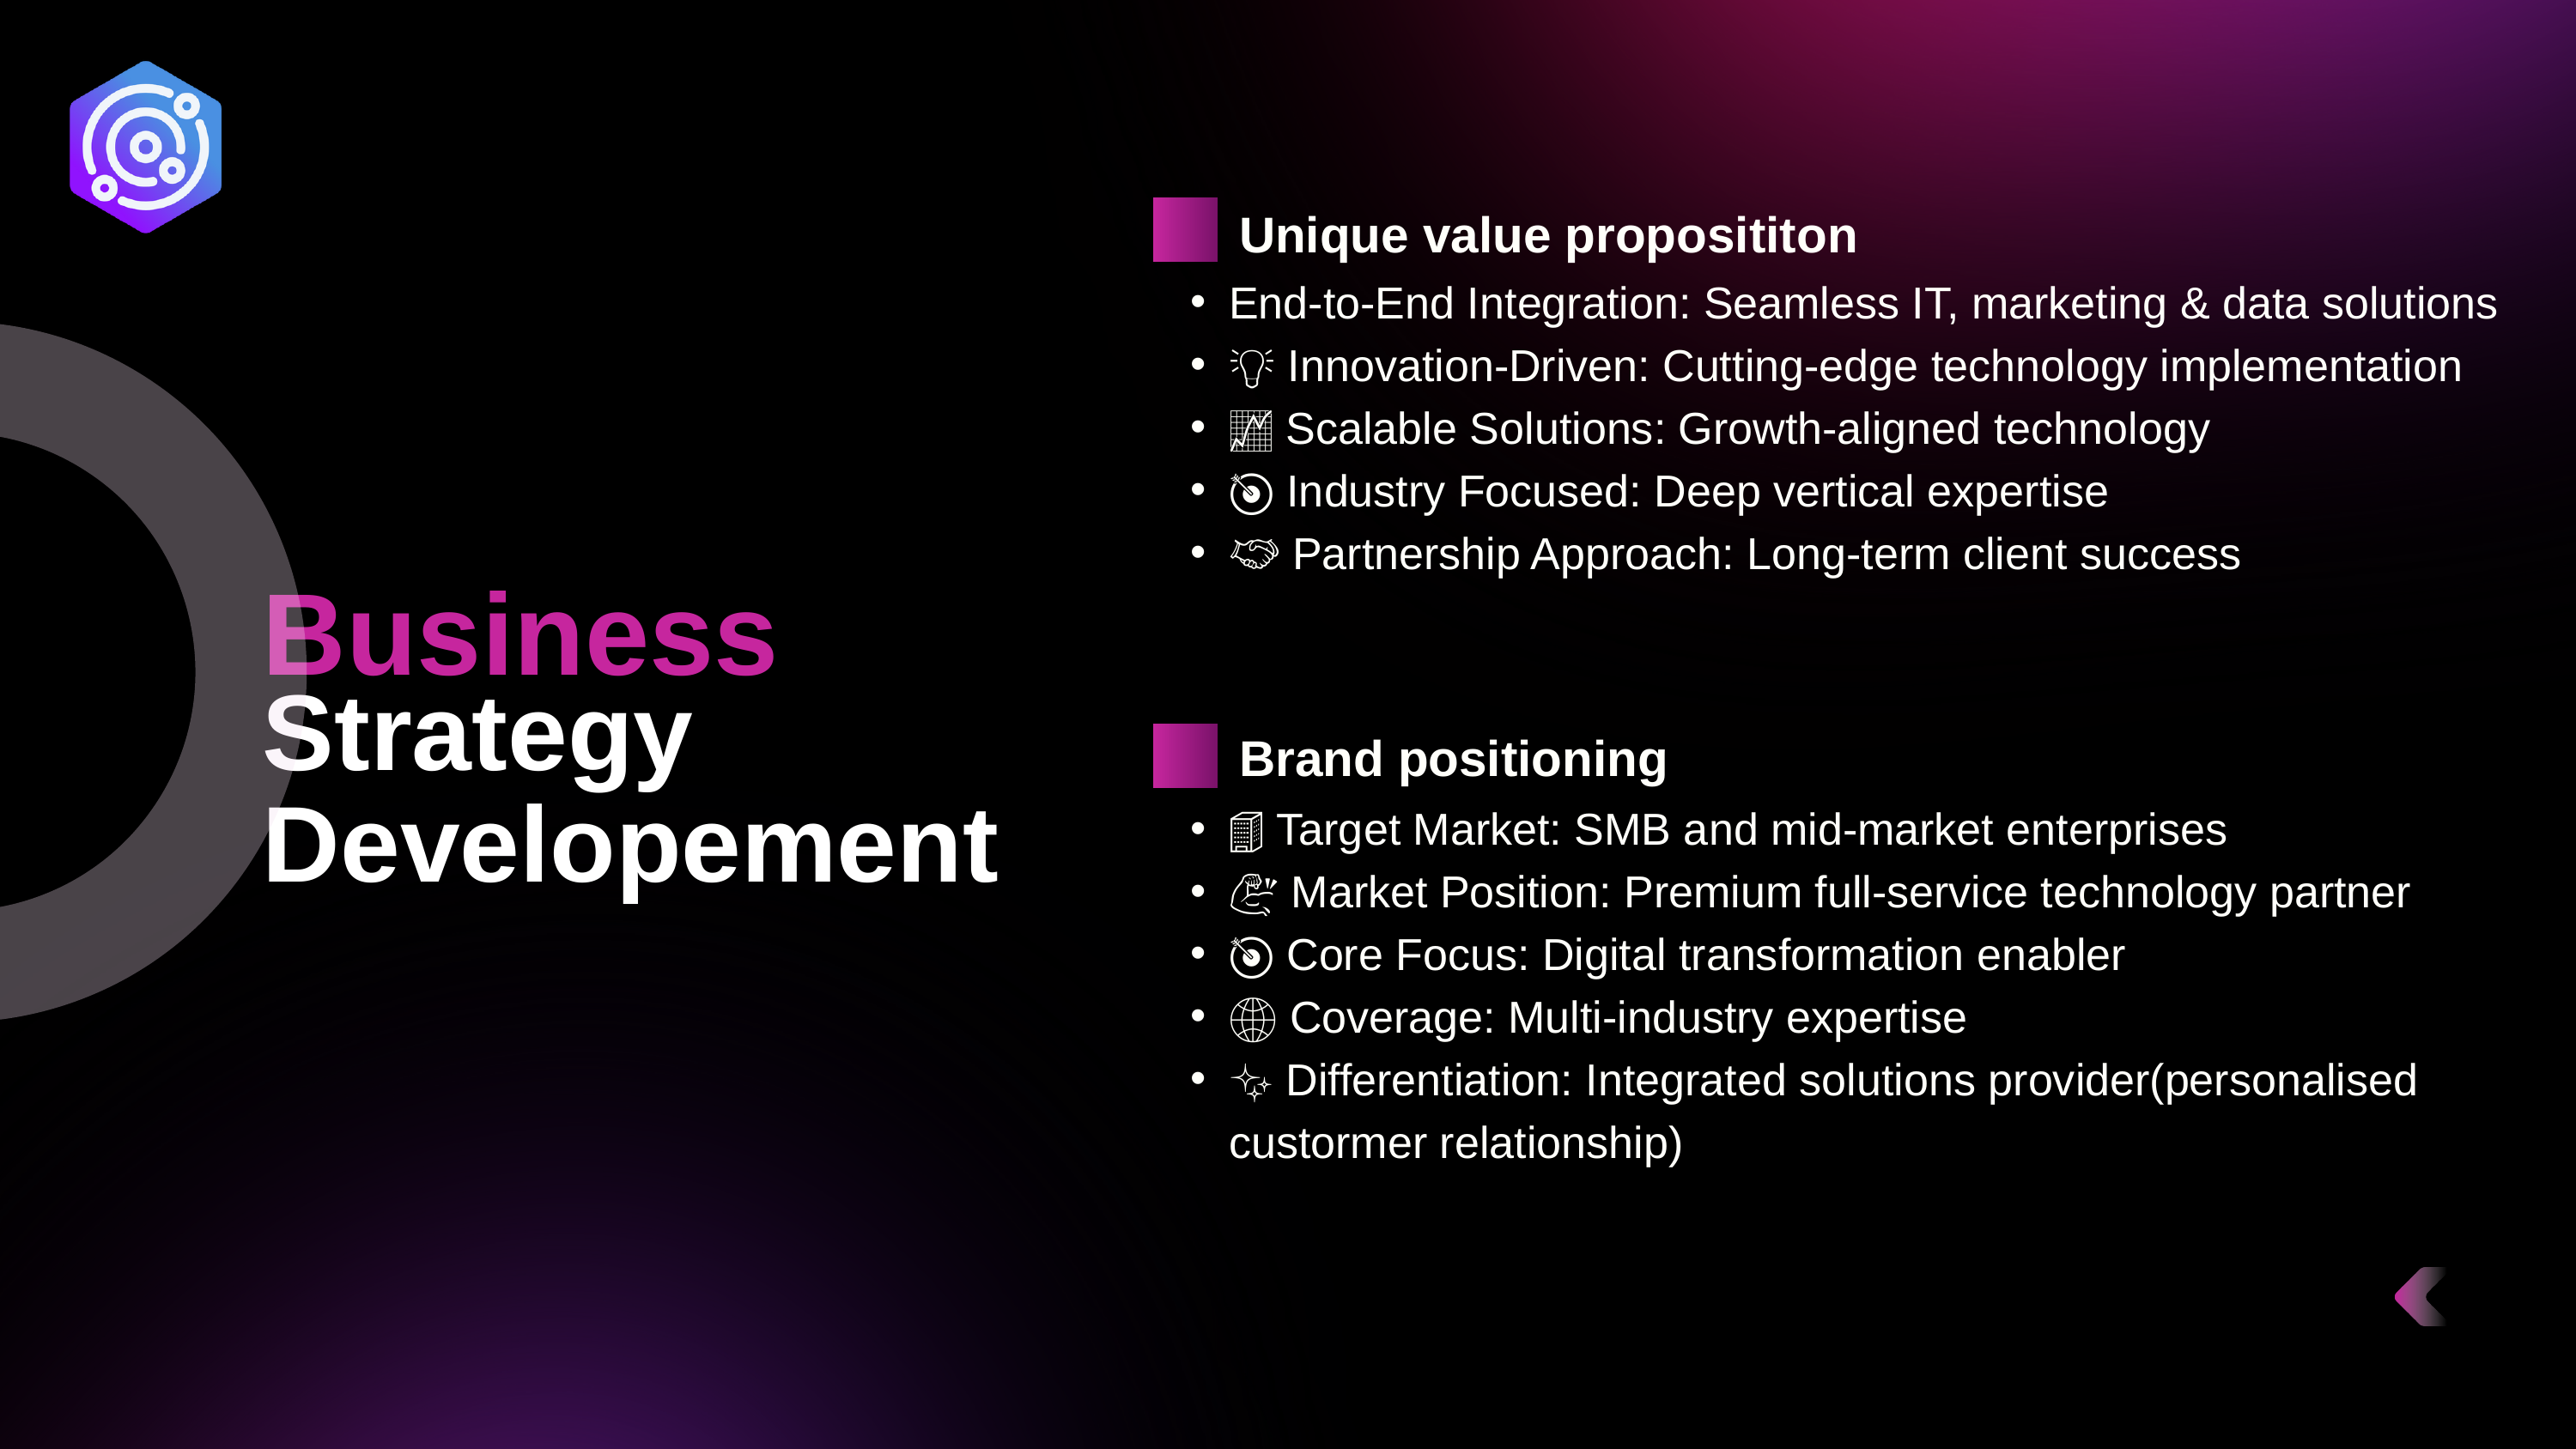

Unique value proposititon

End-to-End Integration: Seamless IT, marketing & data solutions​
💡 Innovation-Driven: Cutting-edge technology implementation​
📈 Scalable Solutions: Growth-aligned technology​
🎯 Industry Focused: Deep vertical expertise​
🤝 Partnership Approach: Long-term client success​

Business
Strategy Developement
Brand positioning

🏢 Target Market: SMB and mid-market enterprises​
💪 Market Position: Premium full-service technology partner​
🎯 Core Focus: Digital transformation enabler​
🌐 Coverage: Multi-industry expertise​
✨ Differentiation: Integrated solutions provider(personalised custormer relationship)​